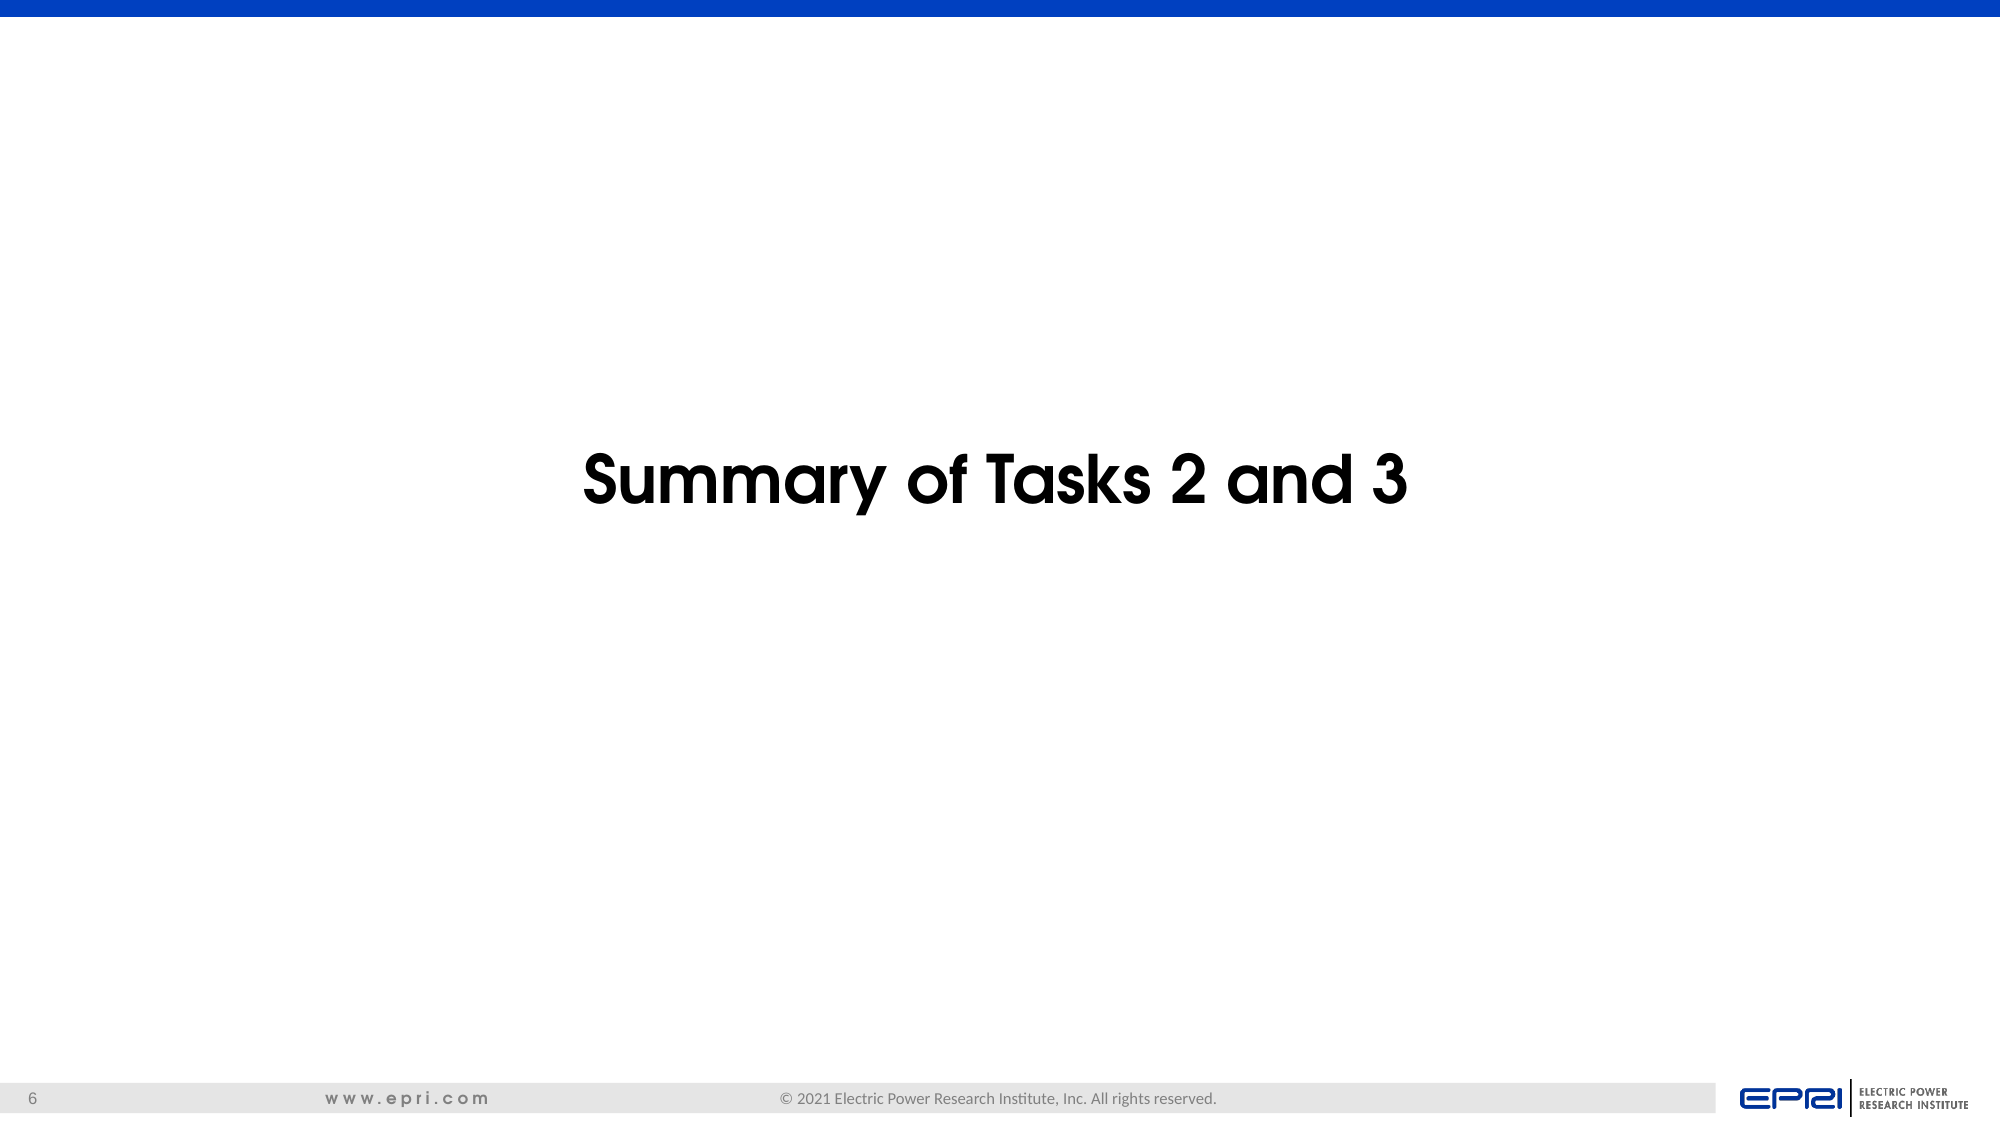

# Summary of Tasks 2 and 3